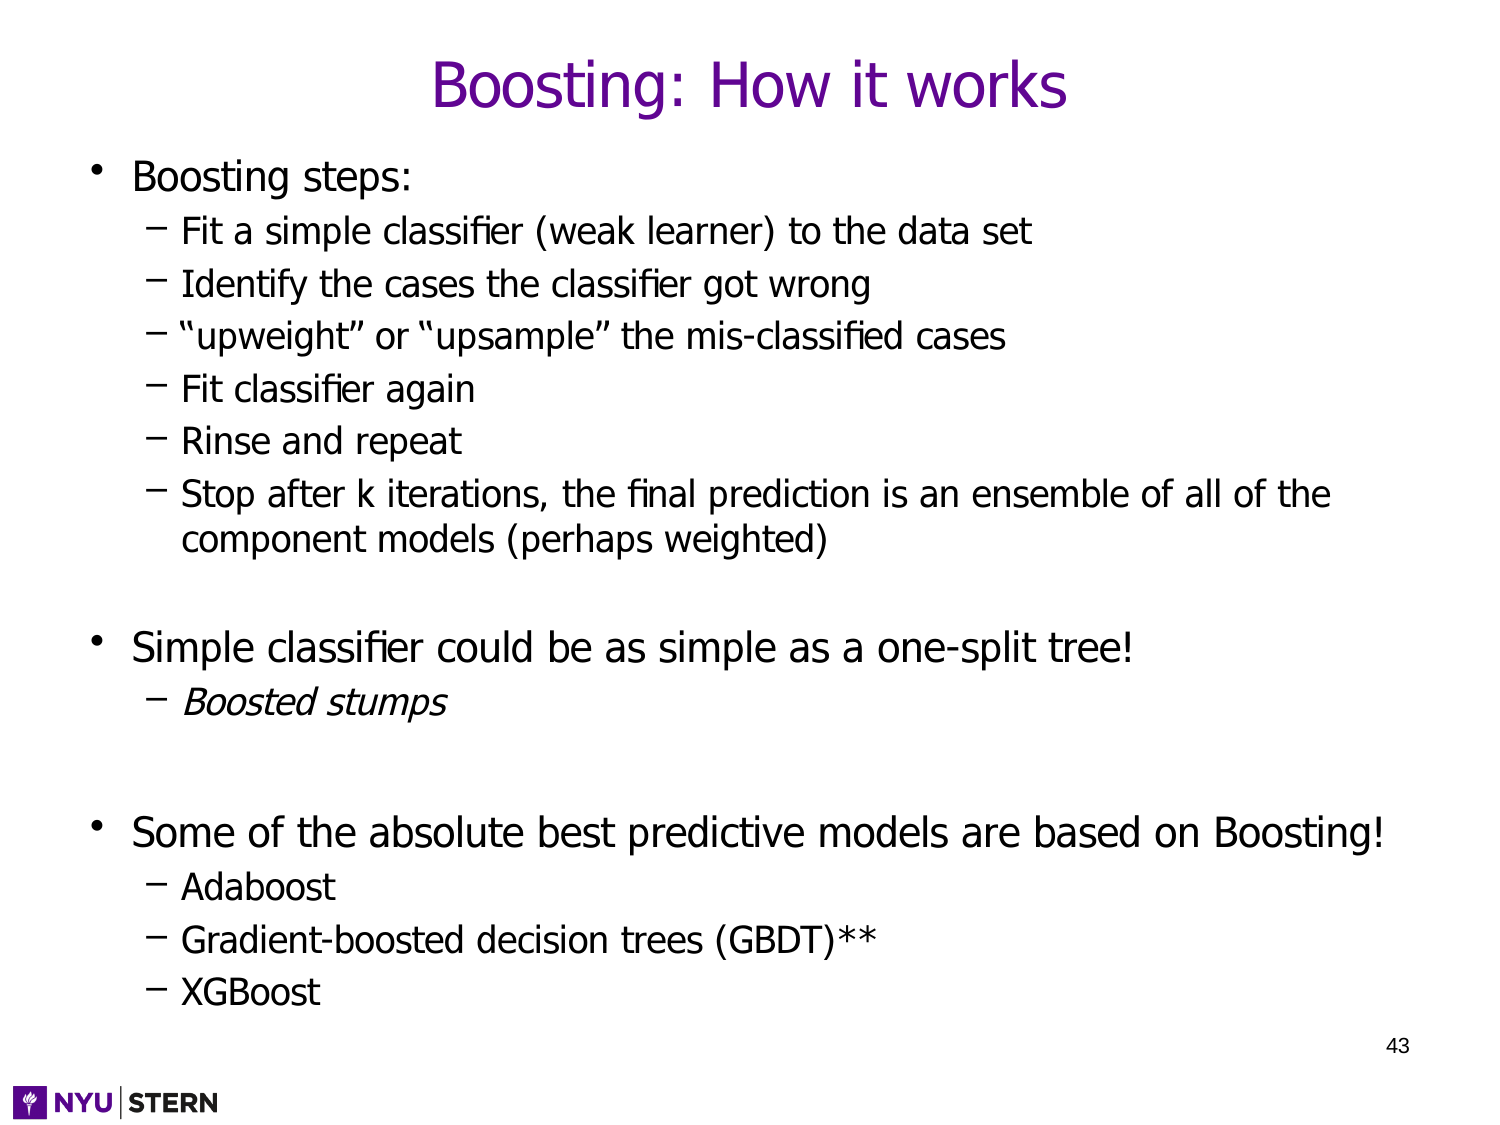

# Boosting: How it works
Boosting steps:
Fit a simple classifier (weak learner) to the data set
Identify the cases the classifier got wrong
“upweight” or “upsample” the mis-classified cases
Fit classifier again
Rinse and repeat
Stop after k iterations, the final prediction is an ensemble of all of the component models (perhaps weighted)

Simple classifier could be as simple as a one-split tree!
Boosted stumps

Some of the absolute best predictive models are based on Boosting!
Adaboost
Gradient-boosted decision trees (GBDT)**
XGBoost

43